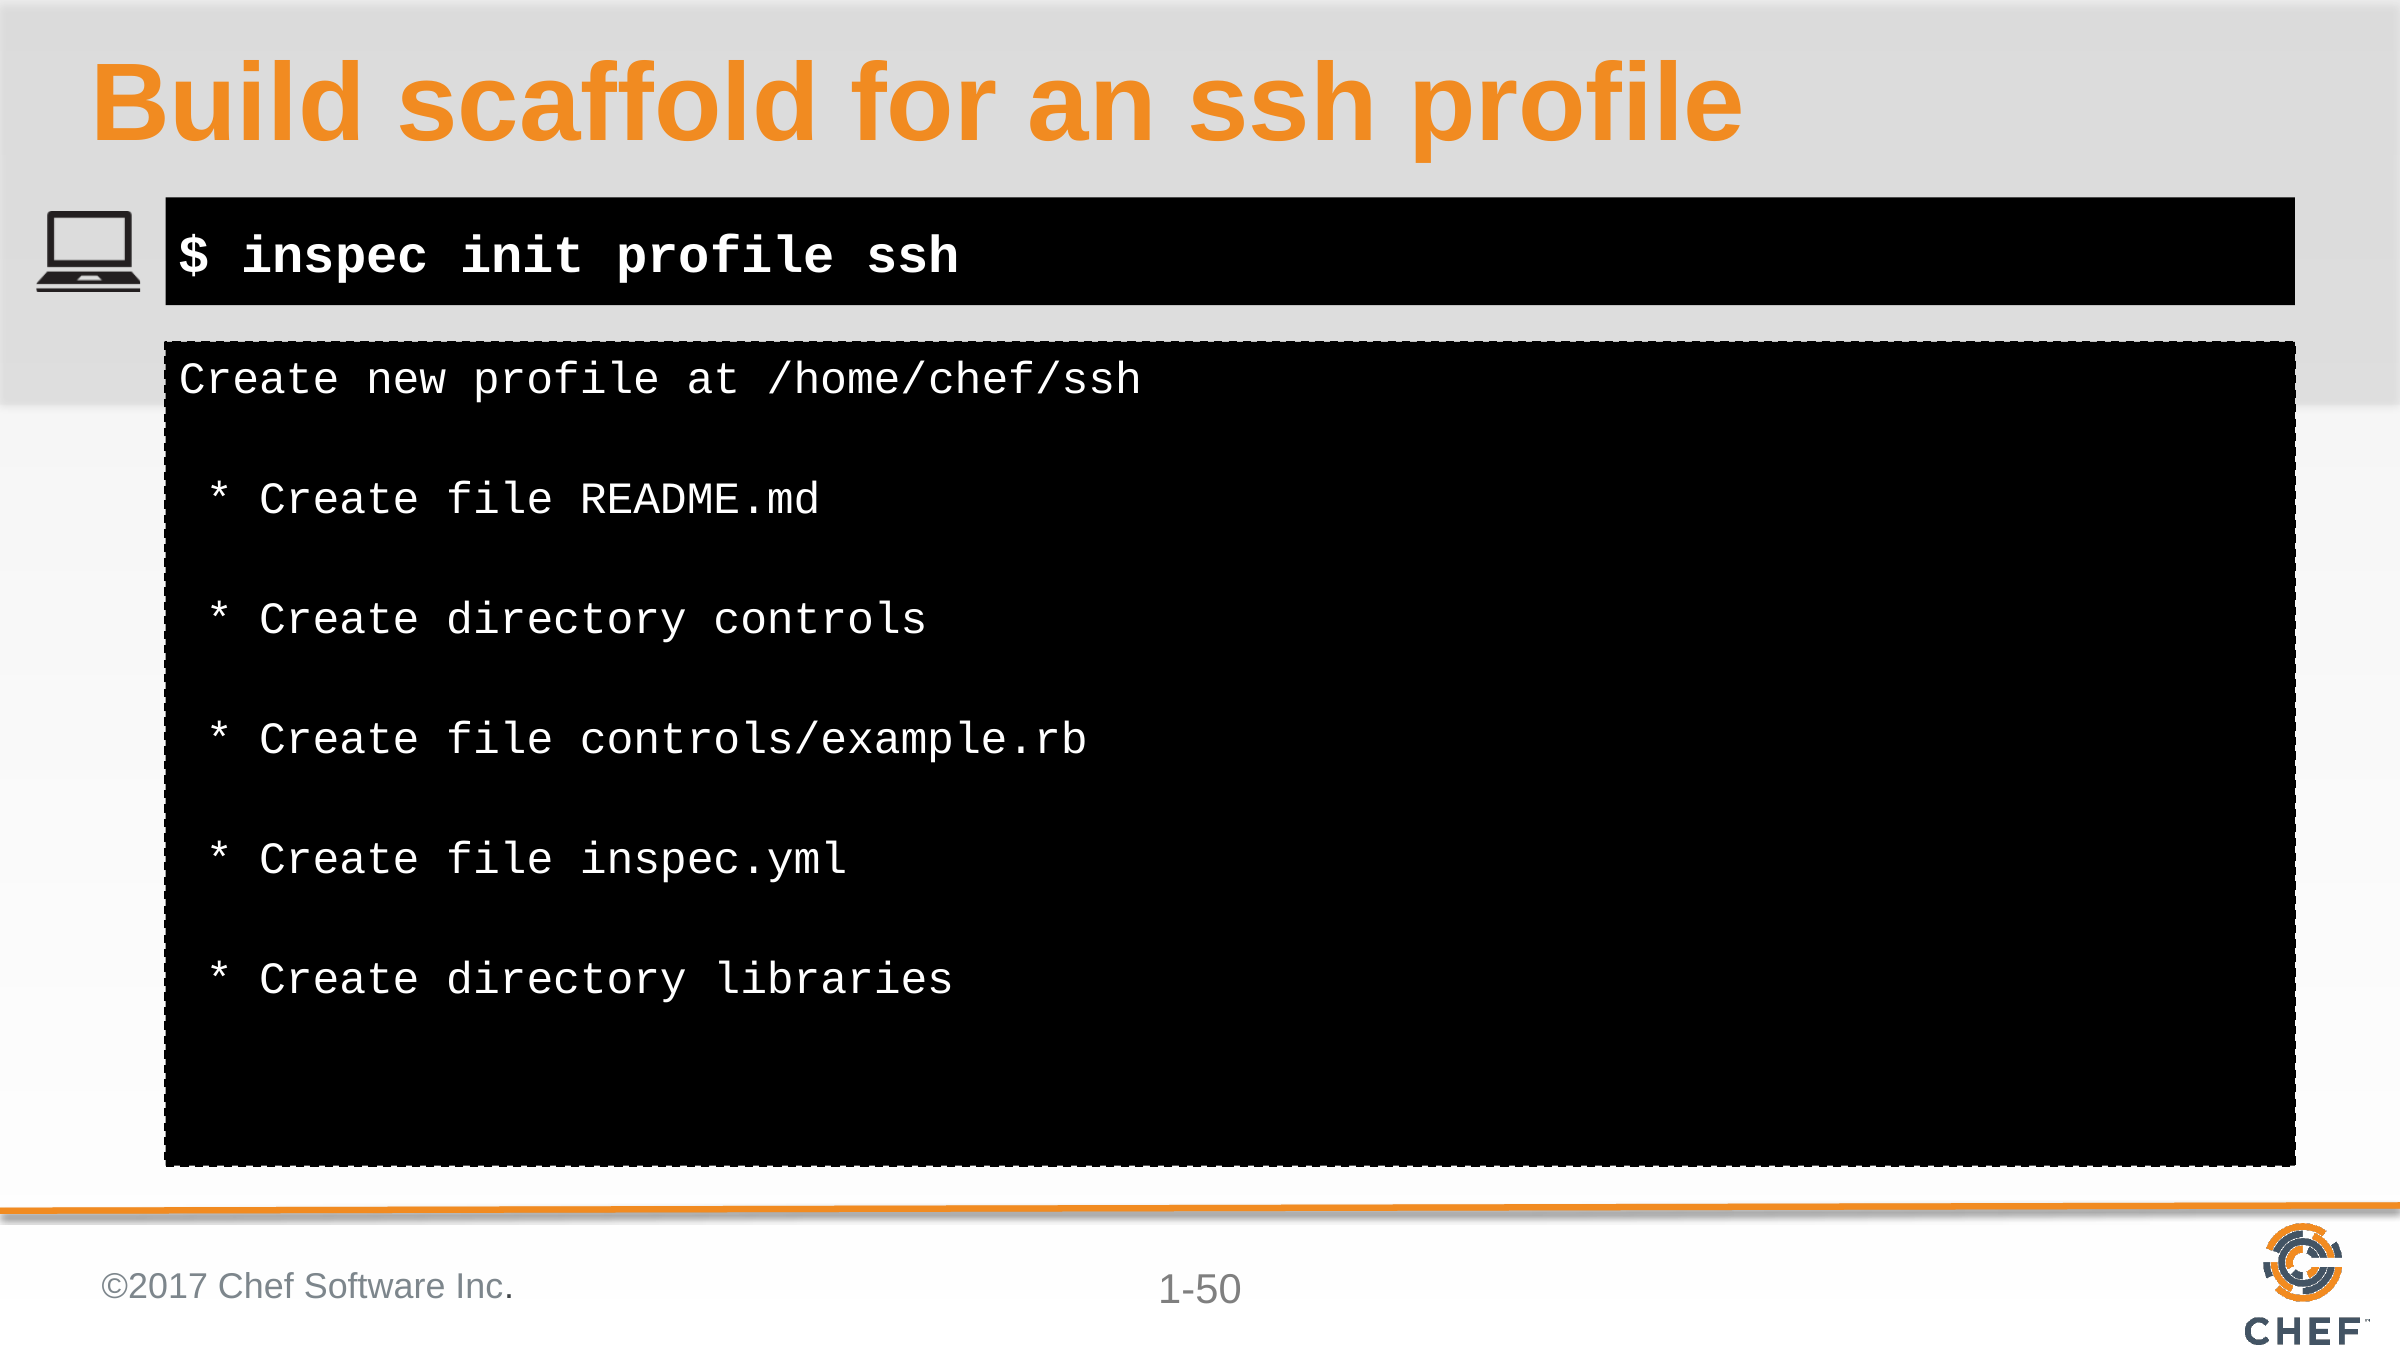

# Build scaffold for an ssh profile
$ inspec init profile ssh
Create new profile at /home/chef/ssh
 * Create file README.md
 * Create directory controls
 * Create file controls/example.rb
 * Create file inspec.yml
 * Create directory libraries